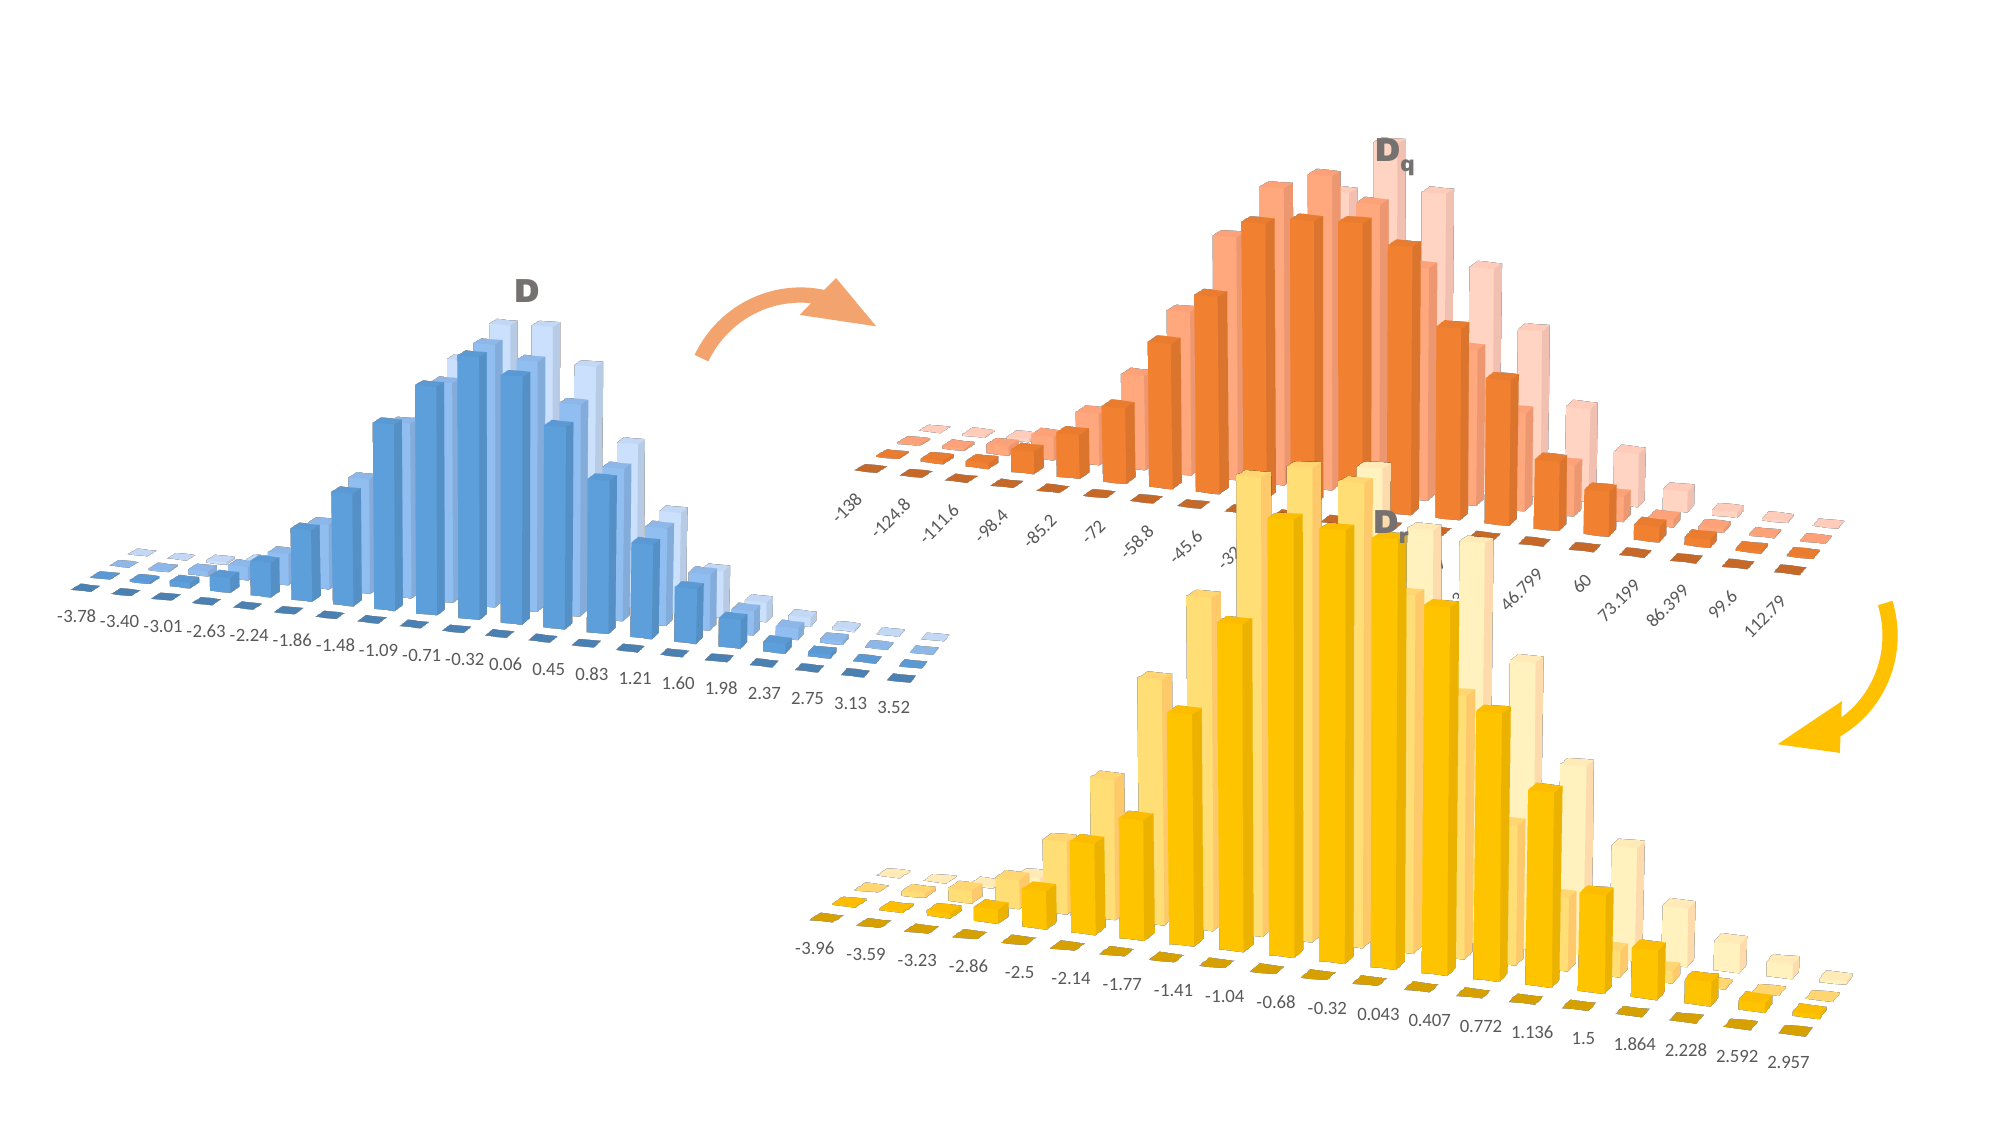

[unsupported chart]

Dq

[unsupported chart]

D

[unsupported chart]

Dr